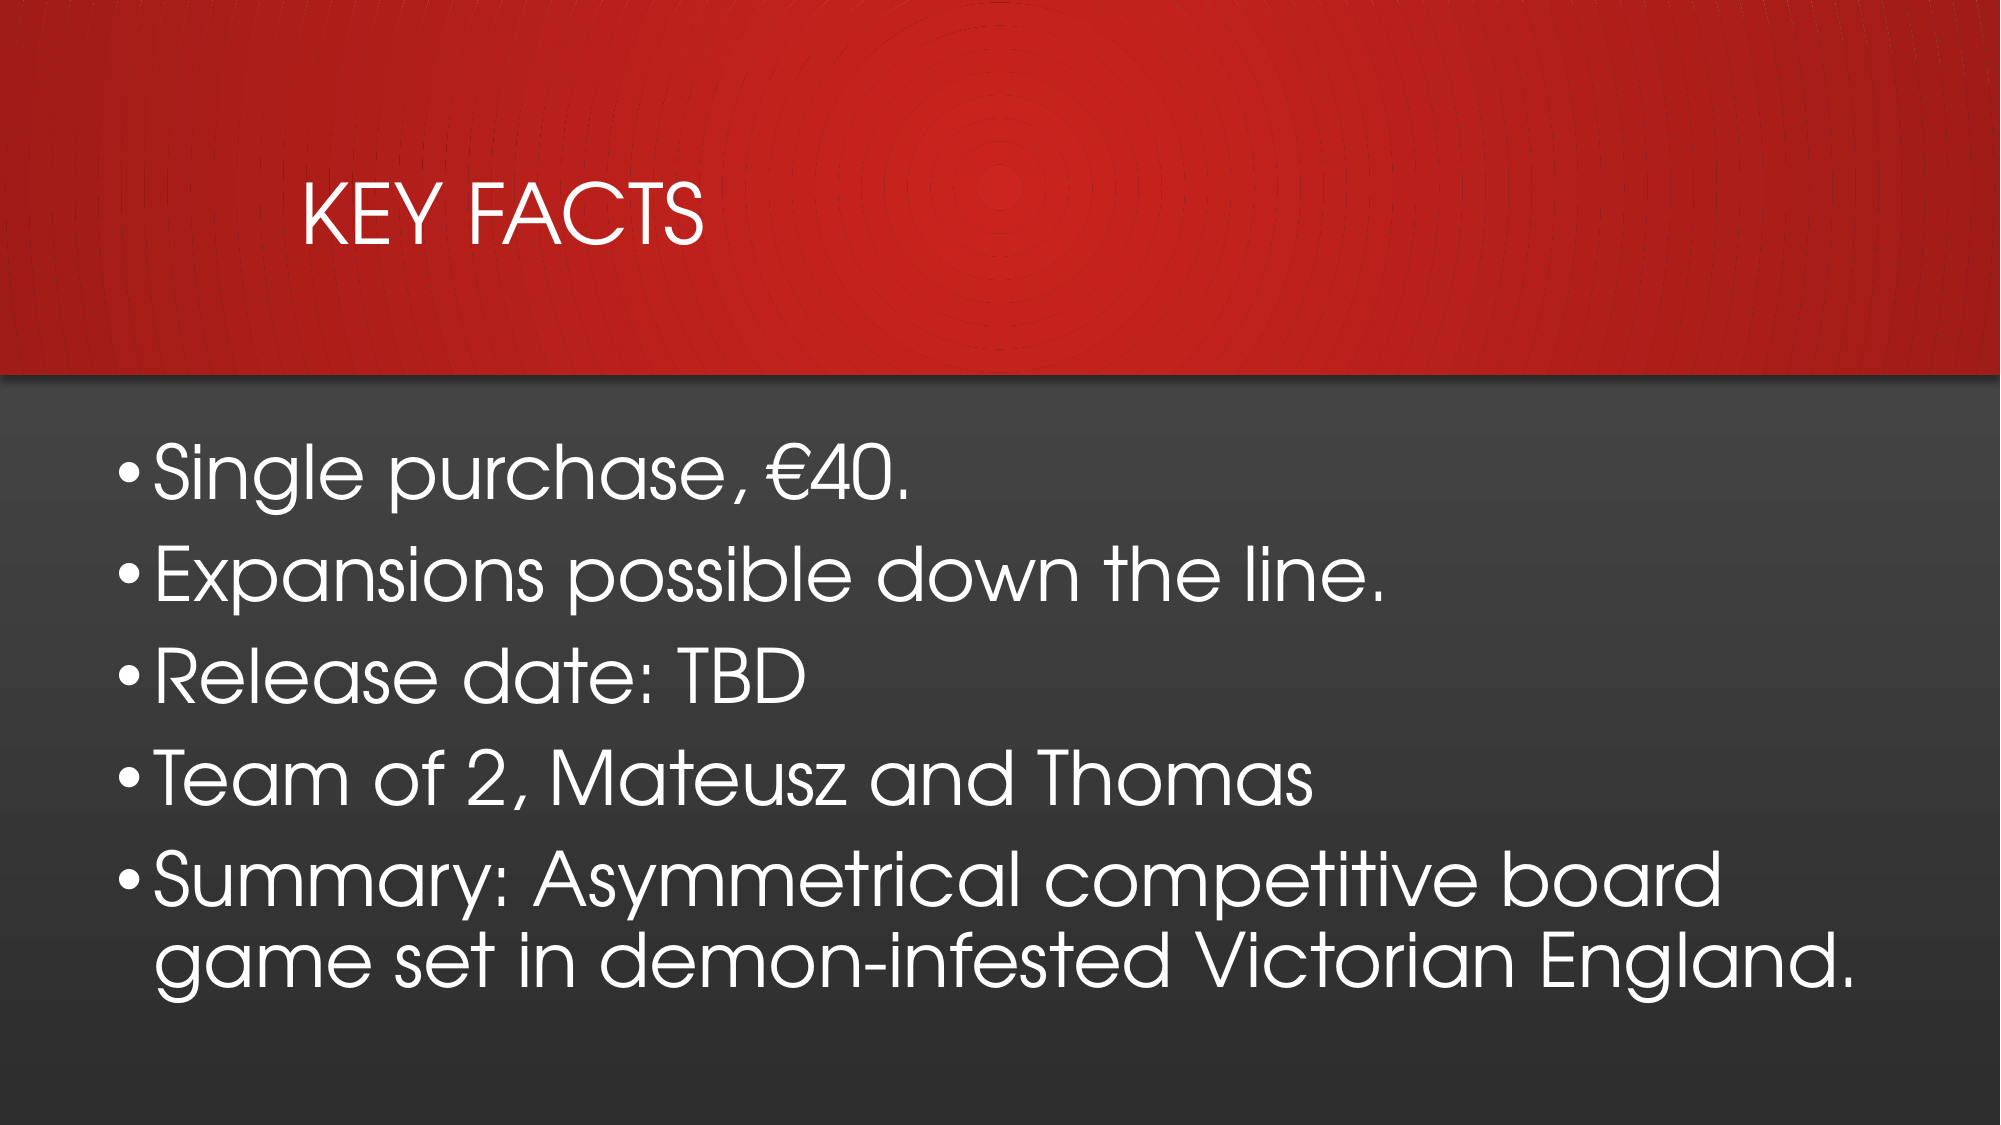

# Key facts

Single purchase, €40.
Expansions possible down the line.
Release date: TBD
Team of 2, Mateusz and Thomas
Summary: Asymmetrical competitive board game set in demon-infested Victorian England.